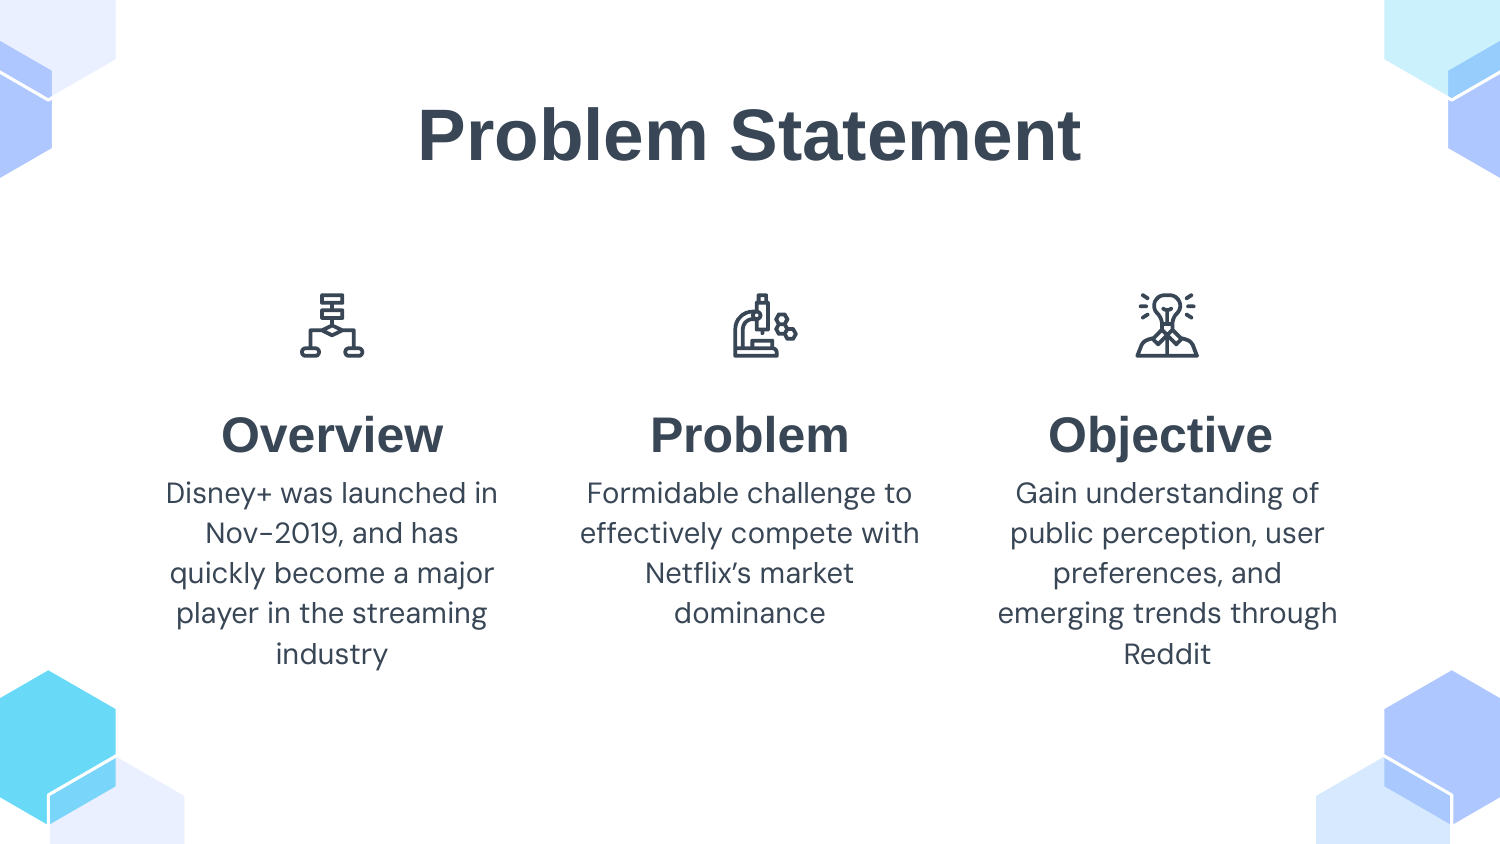

# Problem Statement

Overview
Problem
Objective
Gain understanding of public perception, user preferences, and emerging trends through Reddit
Disney+ was launched in Nov-2019, and has quickly become a major player in the streaming industry
Formidable challenge to effectively compete with Netflix’s market dominance